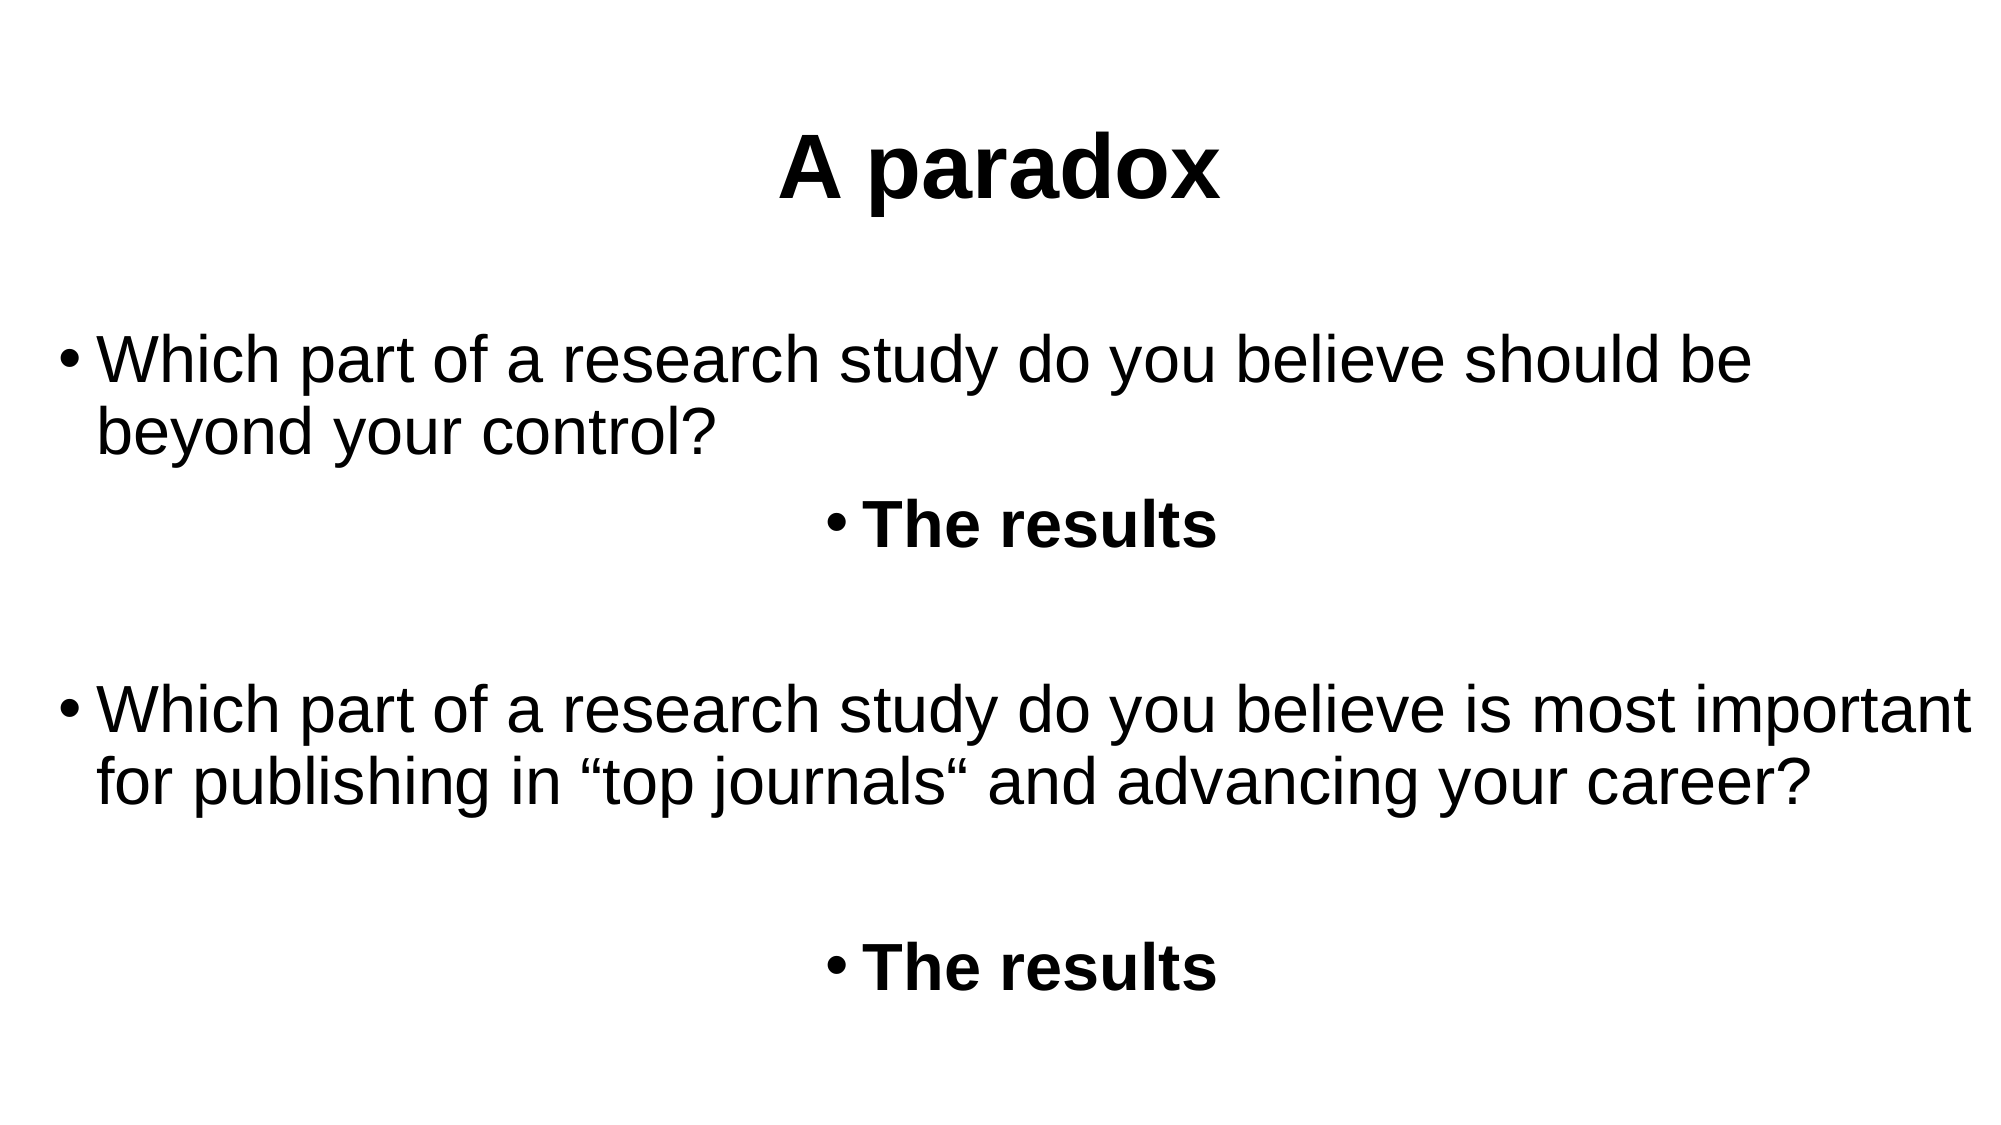

# A paradox

Which part of a research study do you believe should be beyond your control?
The results

Which part of a research study do you believe is most important for publishing in “top journals“ and advancing your career?

The results